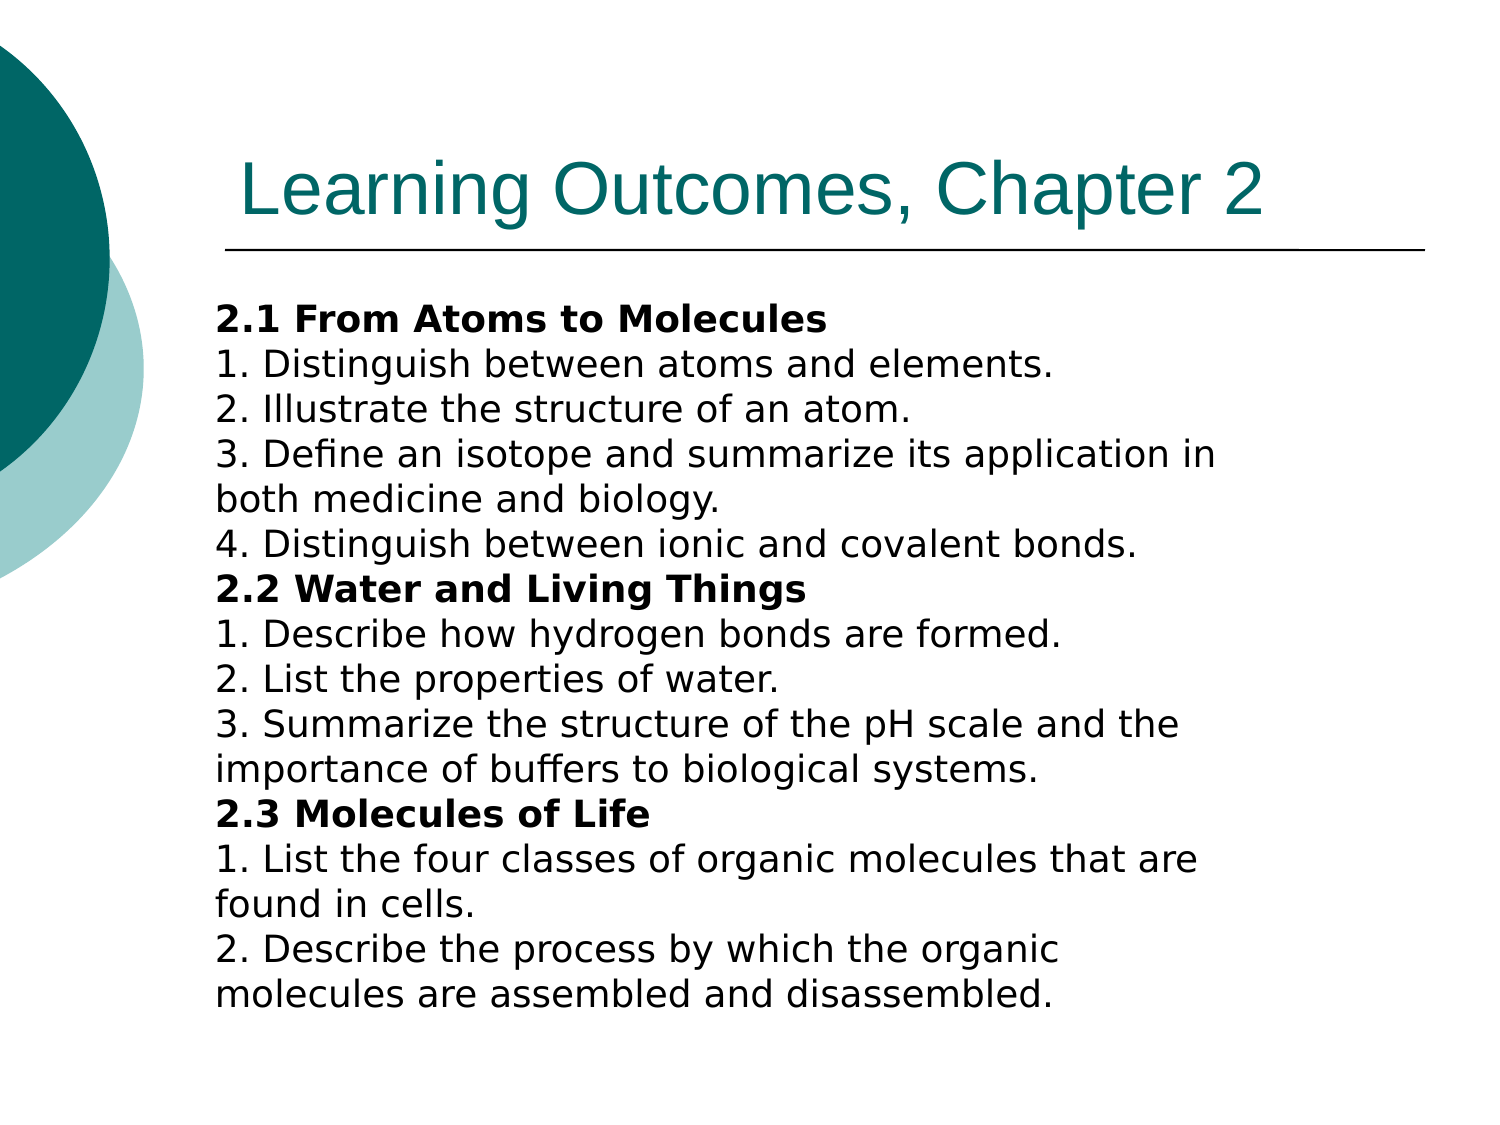

# Learning Outcomes, Chapter 2
2.1 From Atoms to Molecules
1. Distinguish between atoms and elements.
2. Illustrate the structure of an atom.
3. Define an isotope and summarize its application in both medicine and biology.
4. Distinguish between ionic and covalent bonds.
2.2 Water and Living Things
1. Describe how hydrogen bonds are formed.
2. List the properties of water.
3. Summarize the structure of the pH scale and the importance of buffers to biological systems.
2.3 Molecules of Life
1. List the four classes of organic molecules that are found in cells.
2. Describe the process by which the organic molecules are assembled and disassembled.